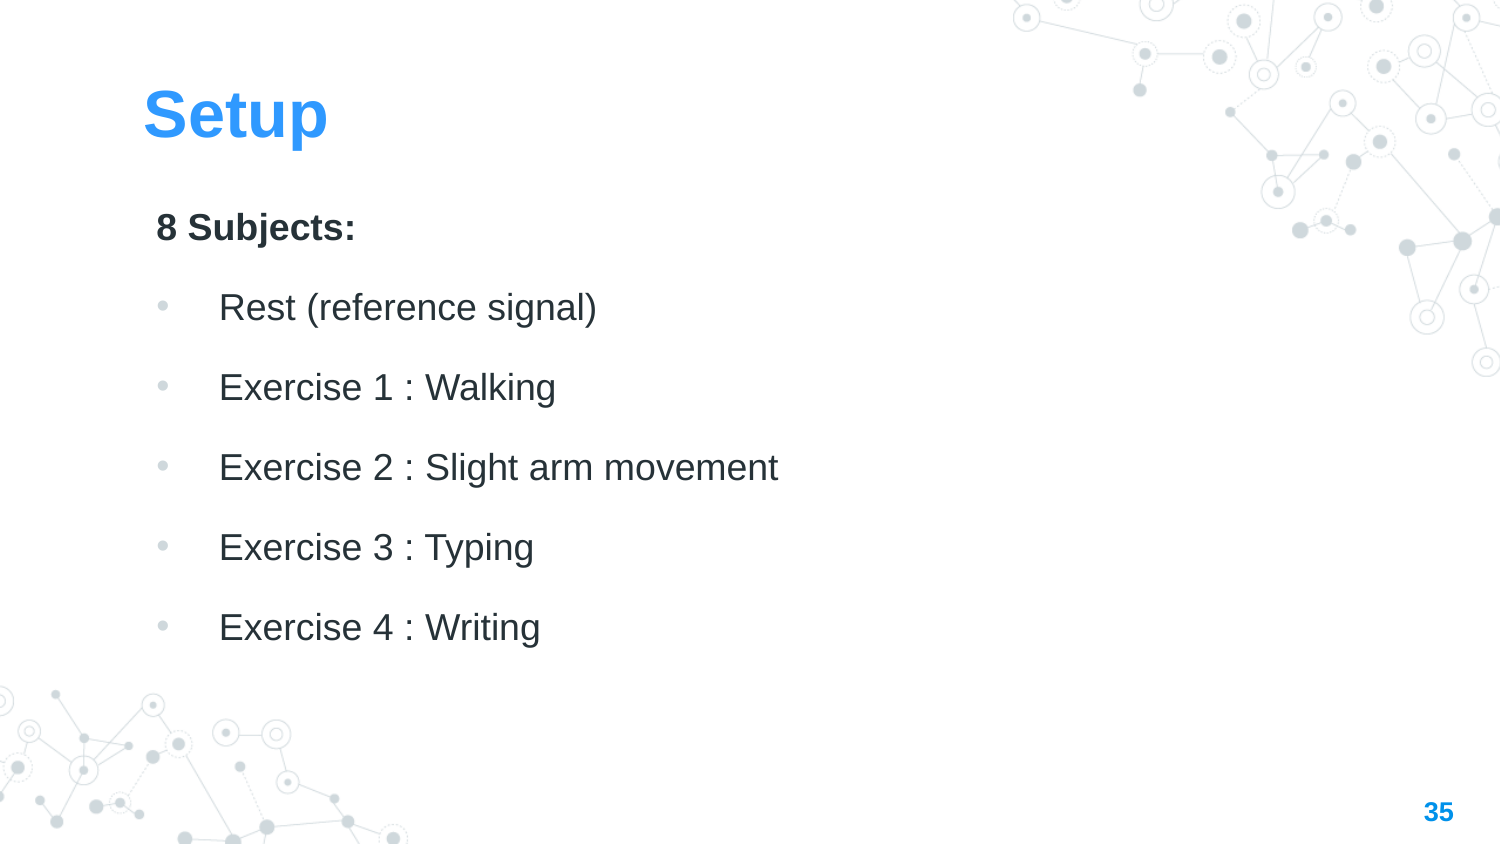

# Setup
8 Subjects:
Rest (reference signal)
Exercise 1 : Walking
Exercise 2 : Slight arm movement
Exercise 3 : Typing
Exercise 4 : Writing
35